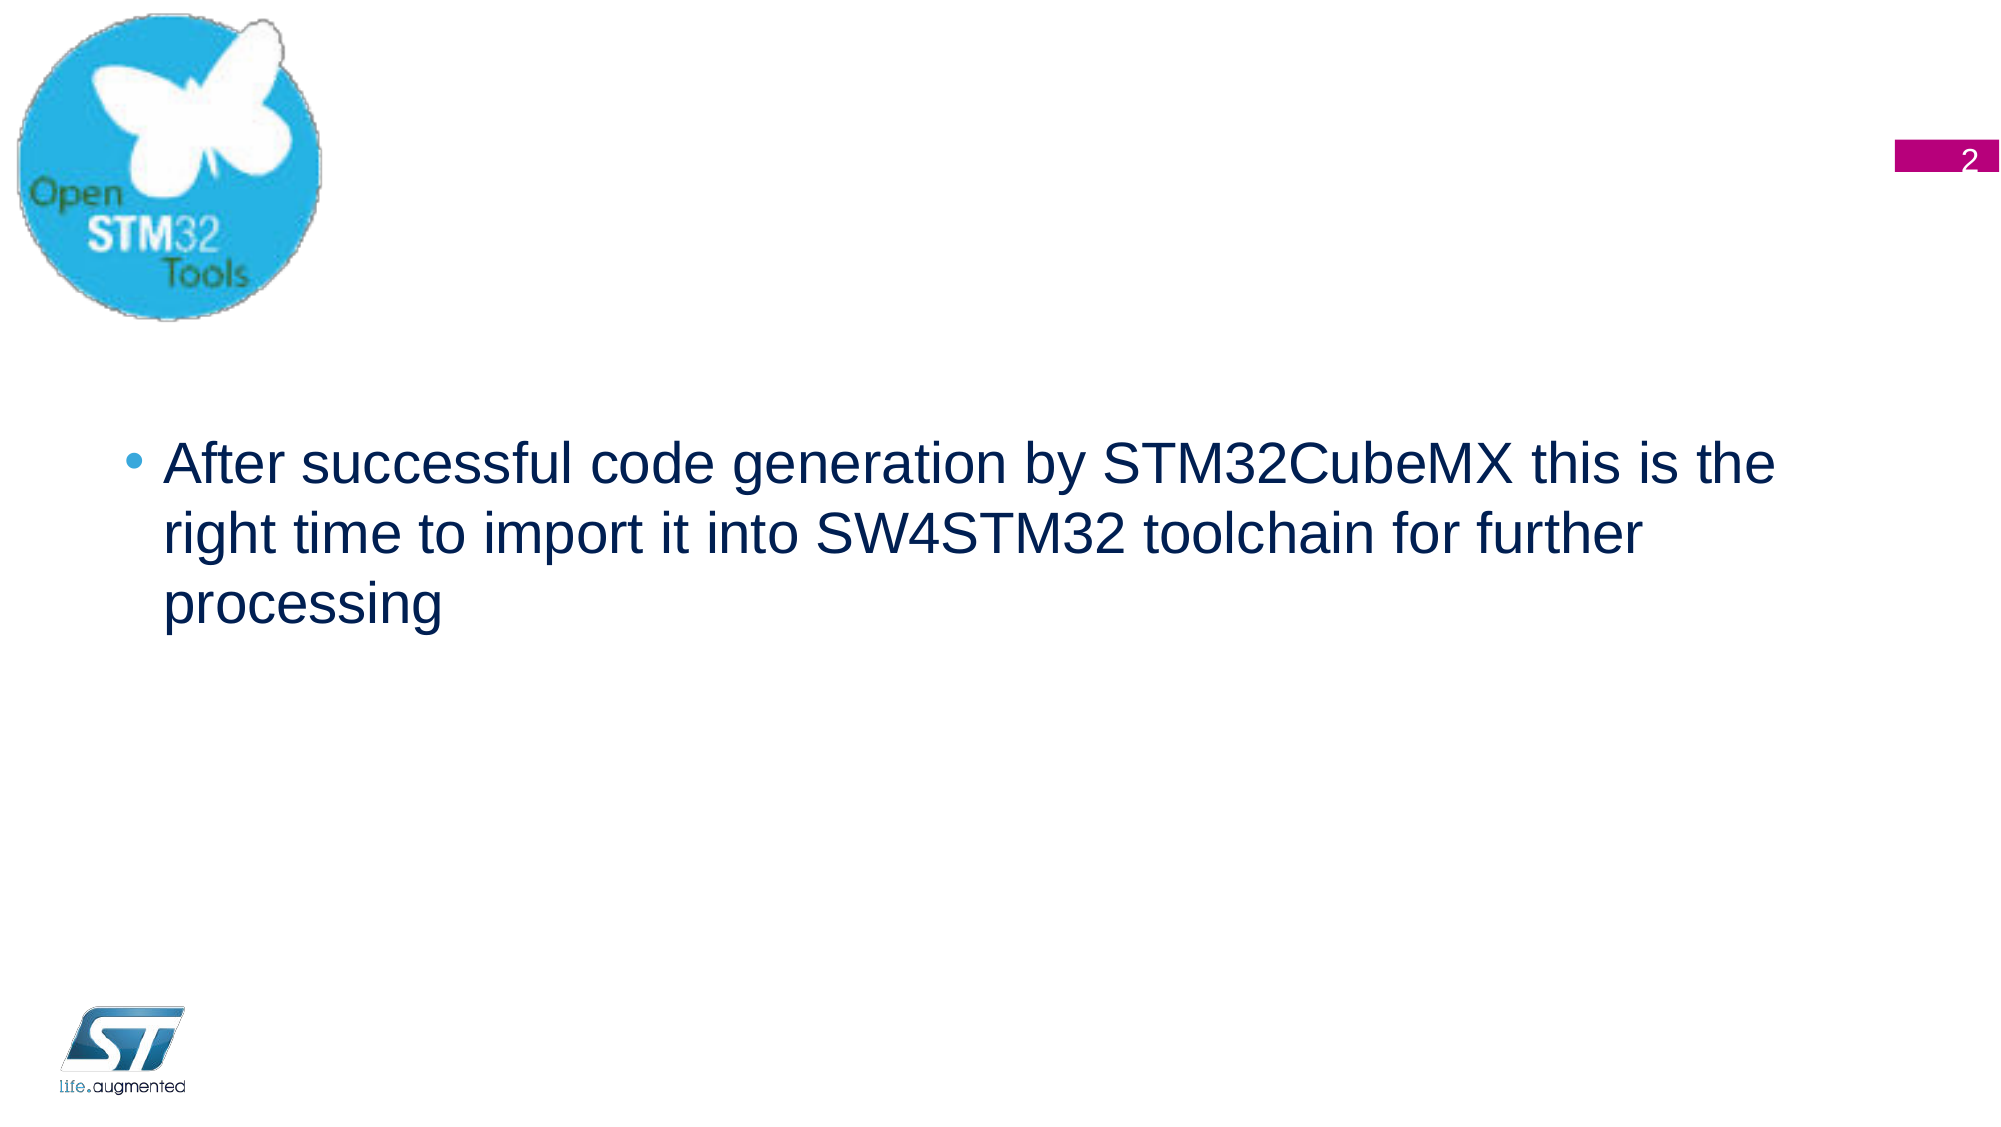

2

After successful code generation by STM32CubeMX this is the right time to import it into SW4STM32 toolchain for further processing